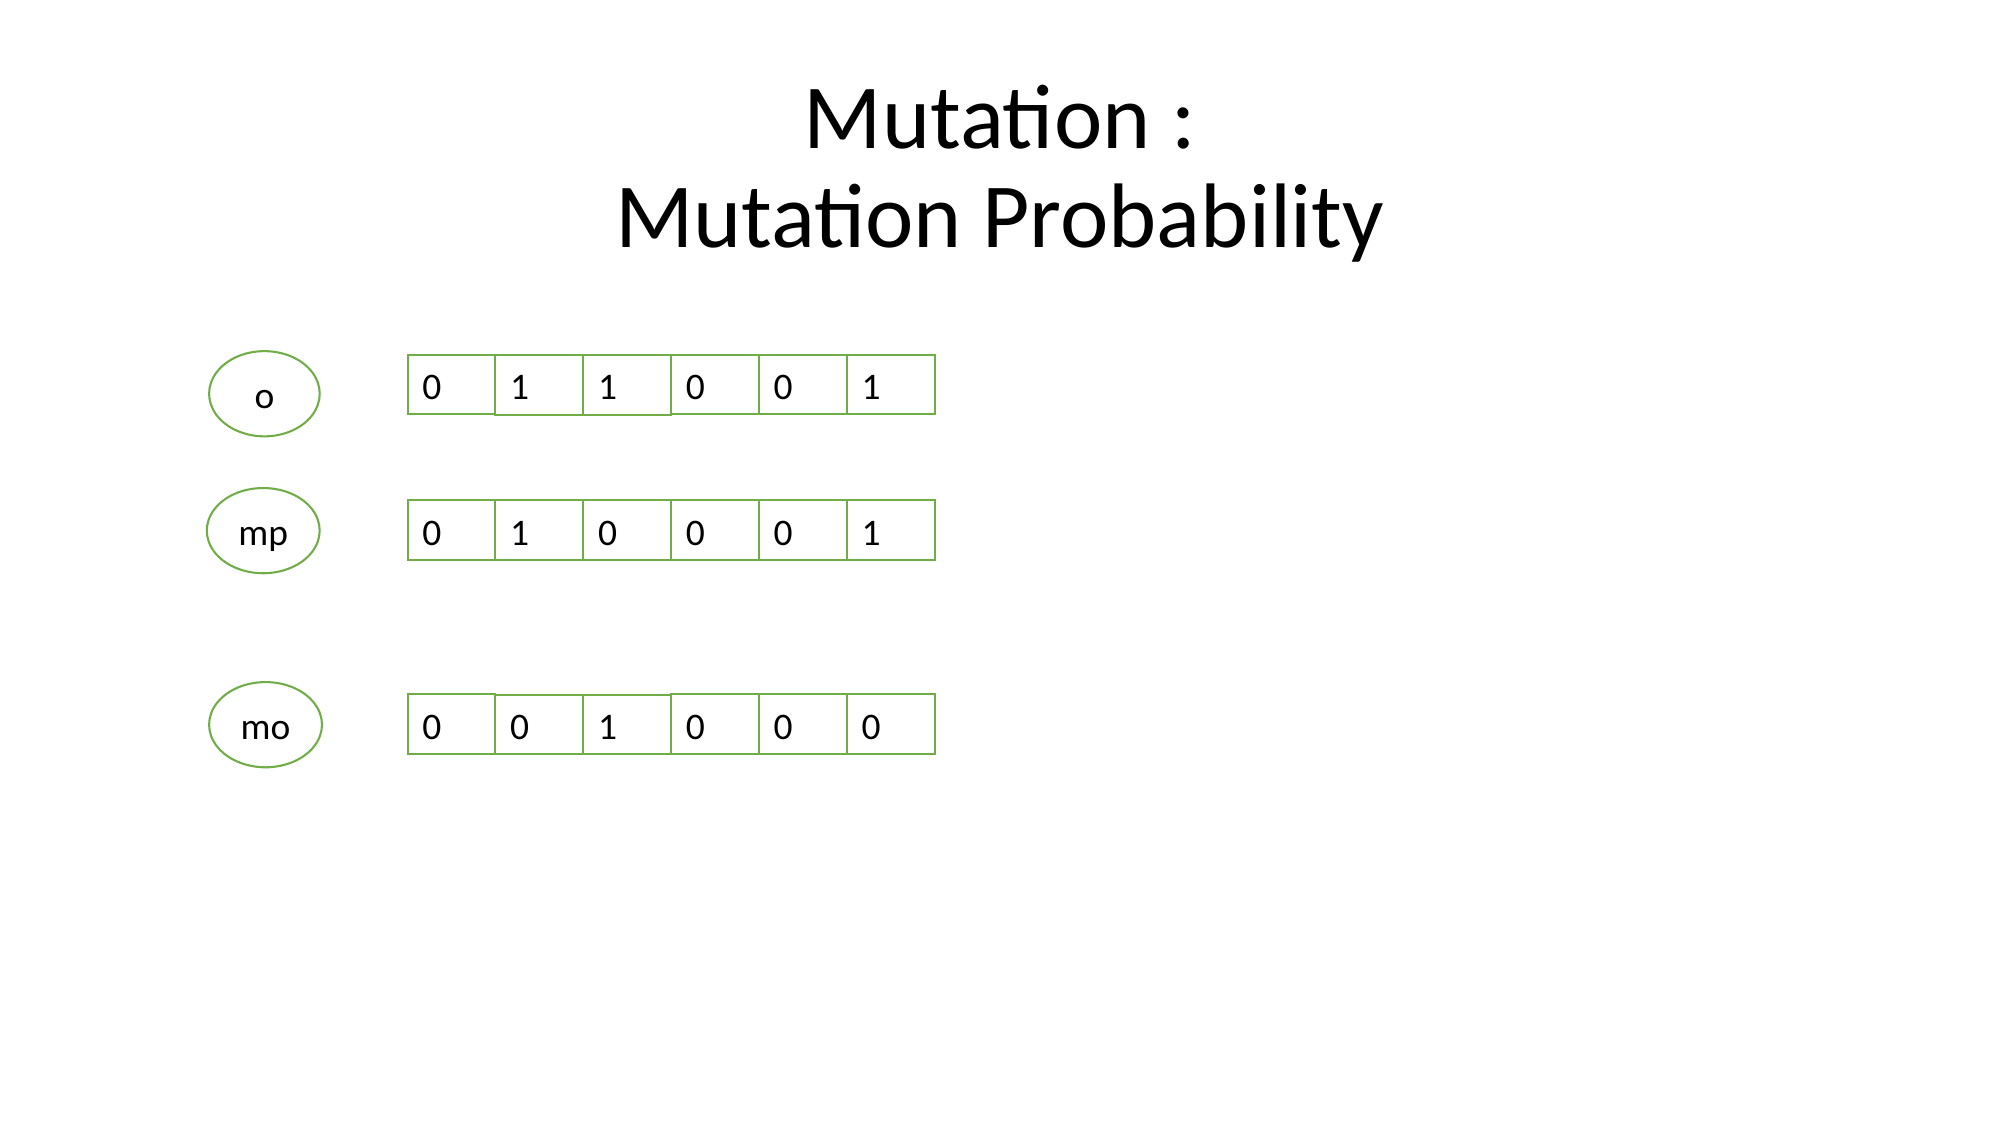

# Mutation : Mutation Probability
o
mp
0
0
0
1
1
1
0
0
0
1
1
0
0
0
0
0
0
1
mo